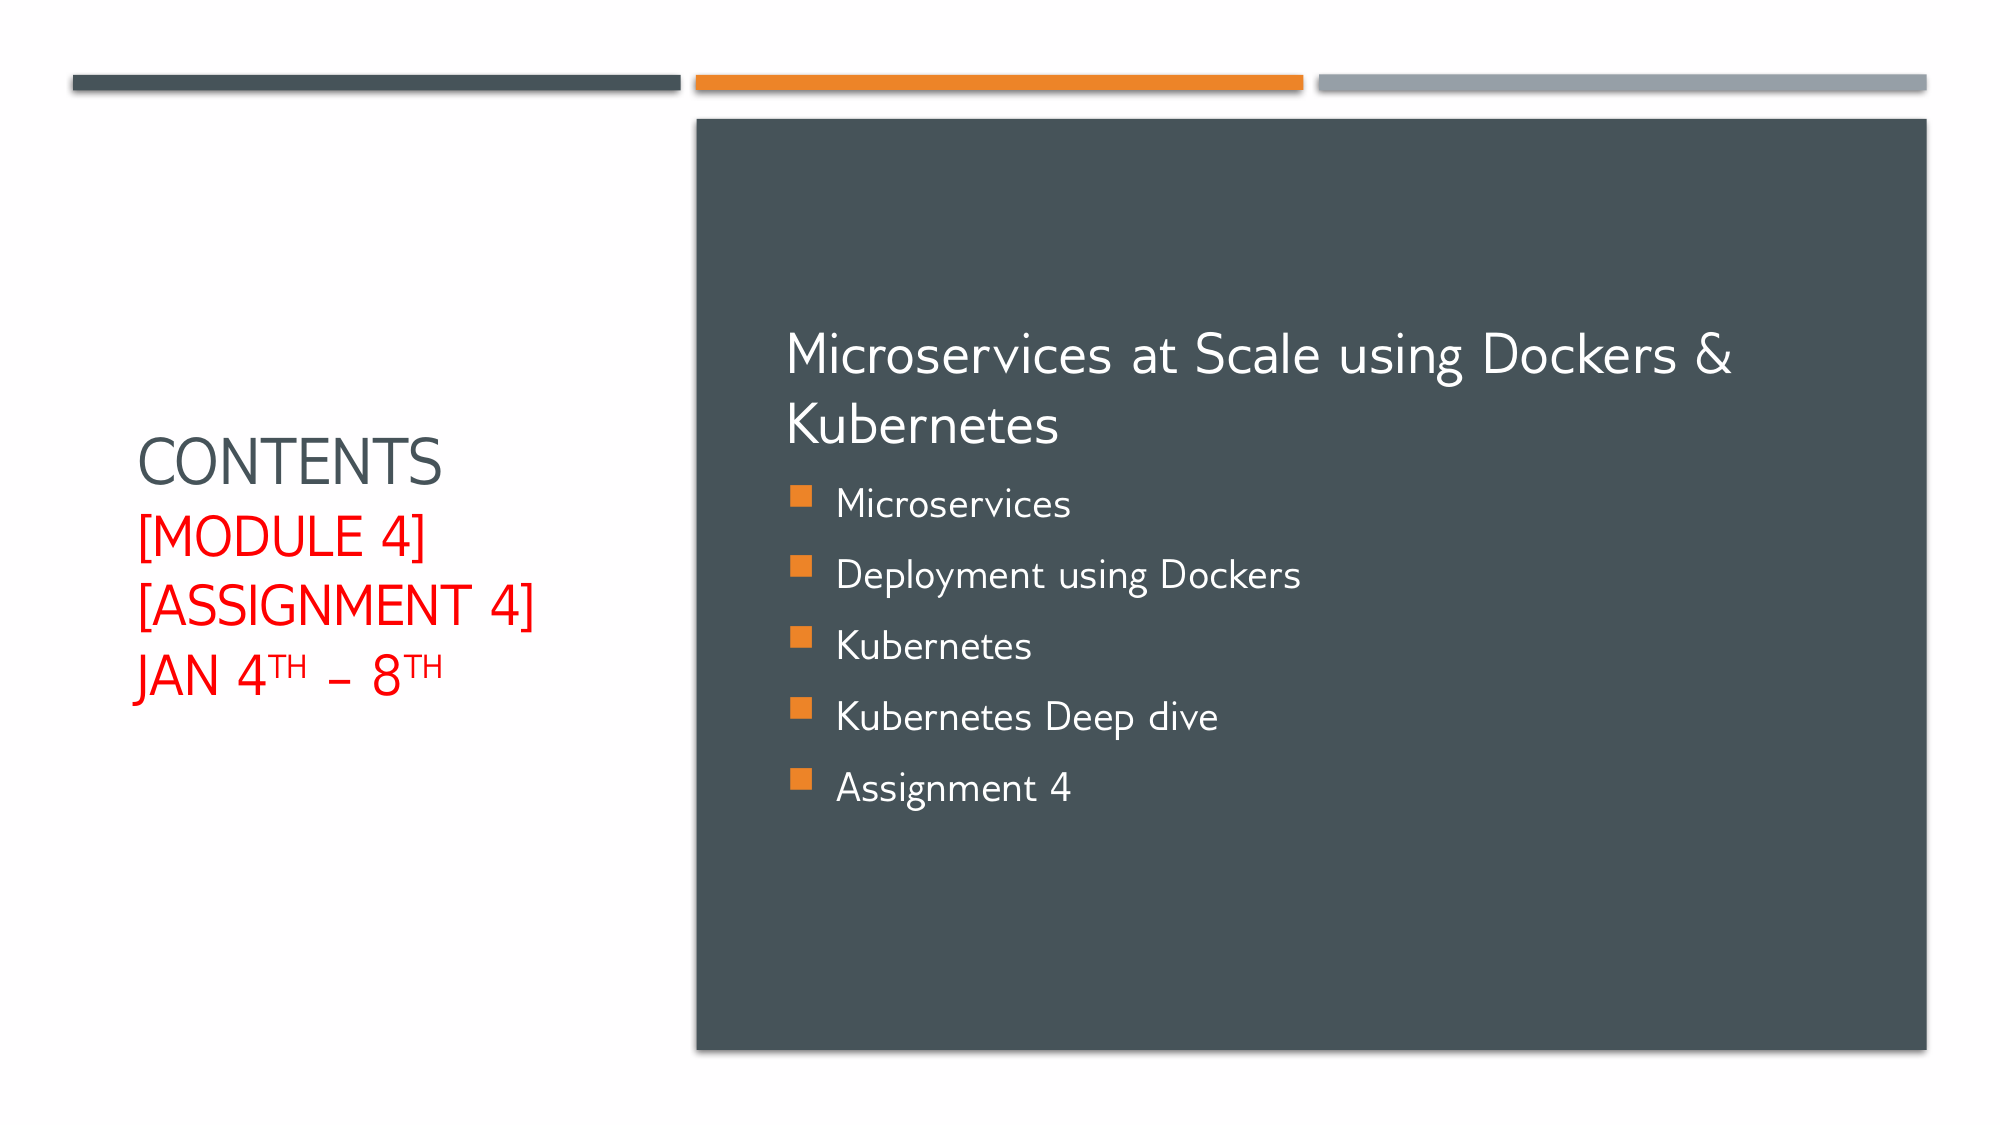

# Contents [Module 4] [Assignment 4] JAN 4th – 8th
Microservices at Scale using Dockers & Kubernetes
Microservices
Deployment using Dockers
Kubernetes
Kubernetes Deep dive
Assignment 4